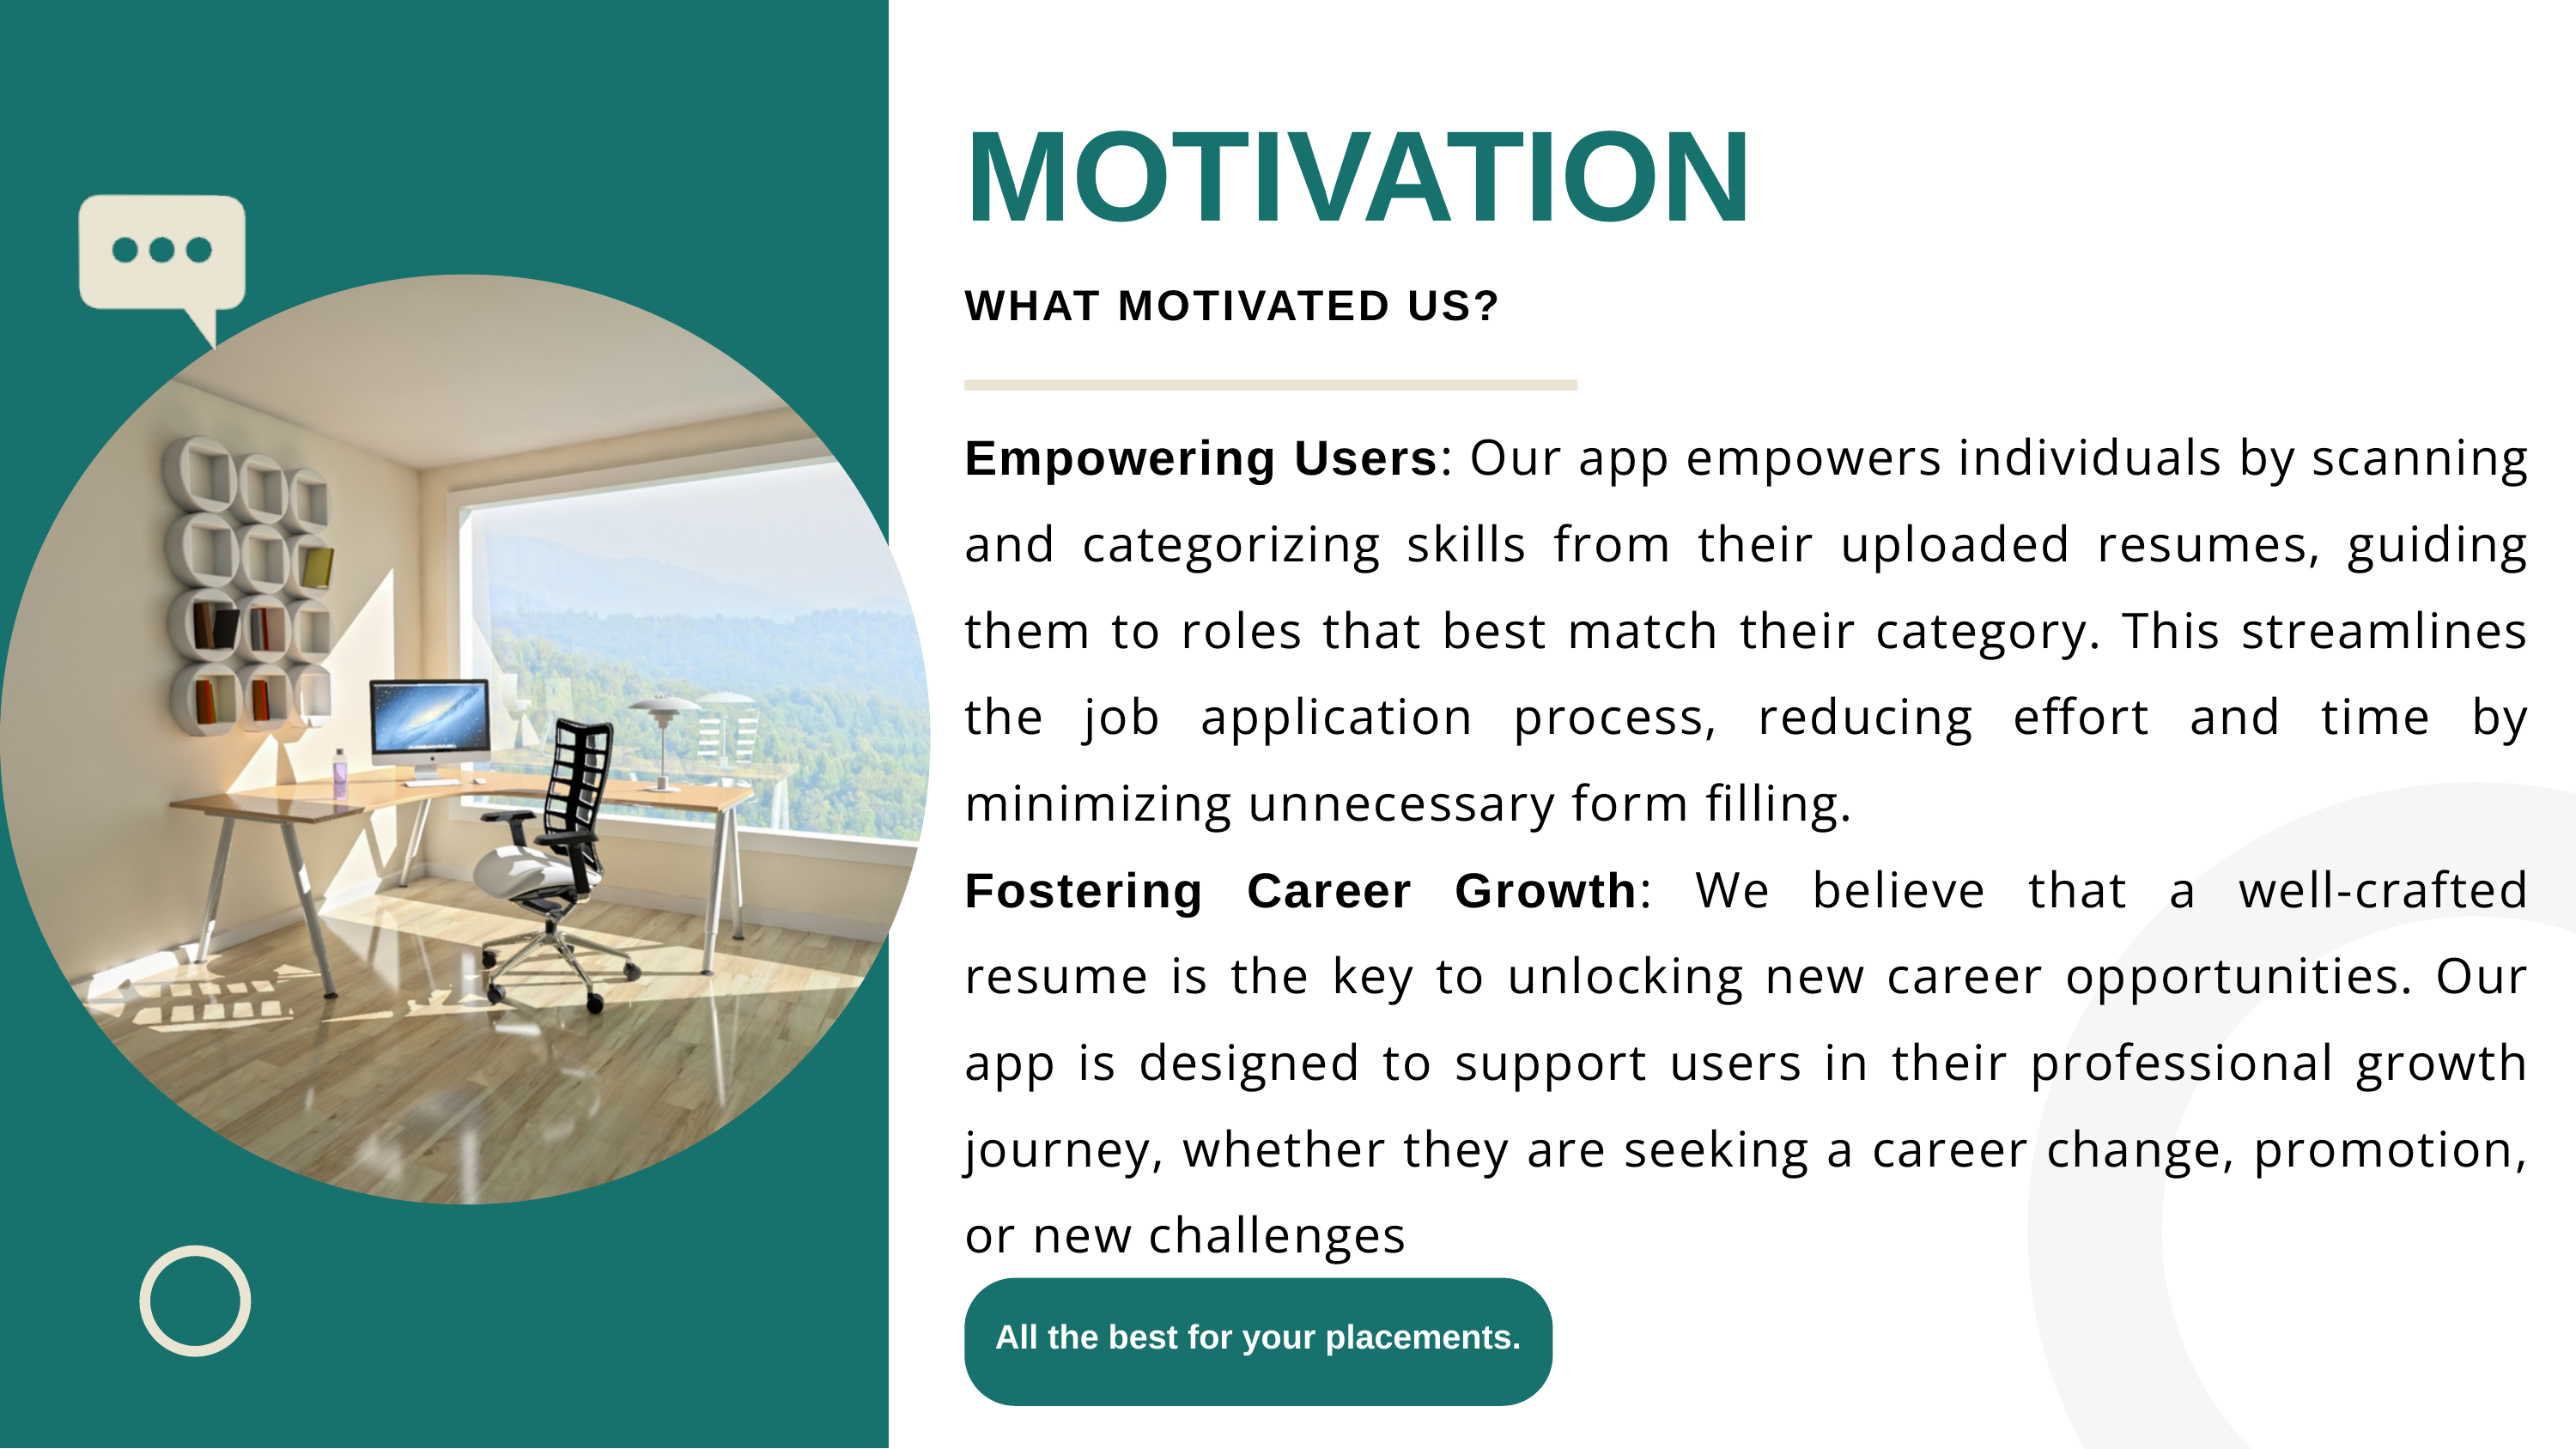

MOTIVATION
WHAT MOTIVATED US?

Empowering Users: Our app empowers individuals by scanning and categorizing skills from their uploaded resumes, guiding them to roles that best match their category. This streamlines the job application process, reducing effort and time by minimizing unnecessary form filling.
Fostering Career Growth: We believe that a well-crafted resume is the key to unlocking new career opportunities. Our app is designed to support users in their professional growth journey, whether they are seeking a career change, promotion, or new challenges

All the best for your placements.